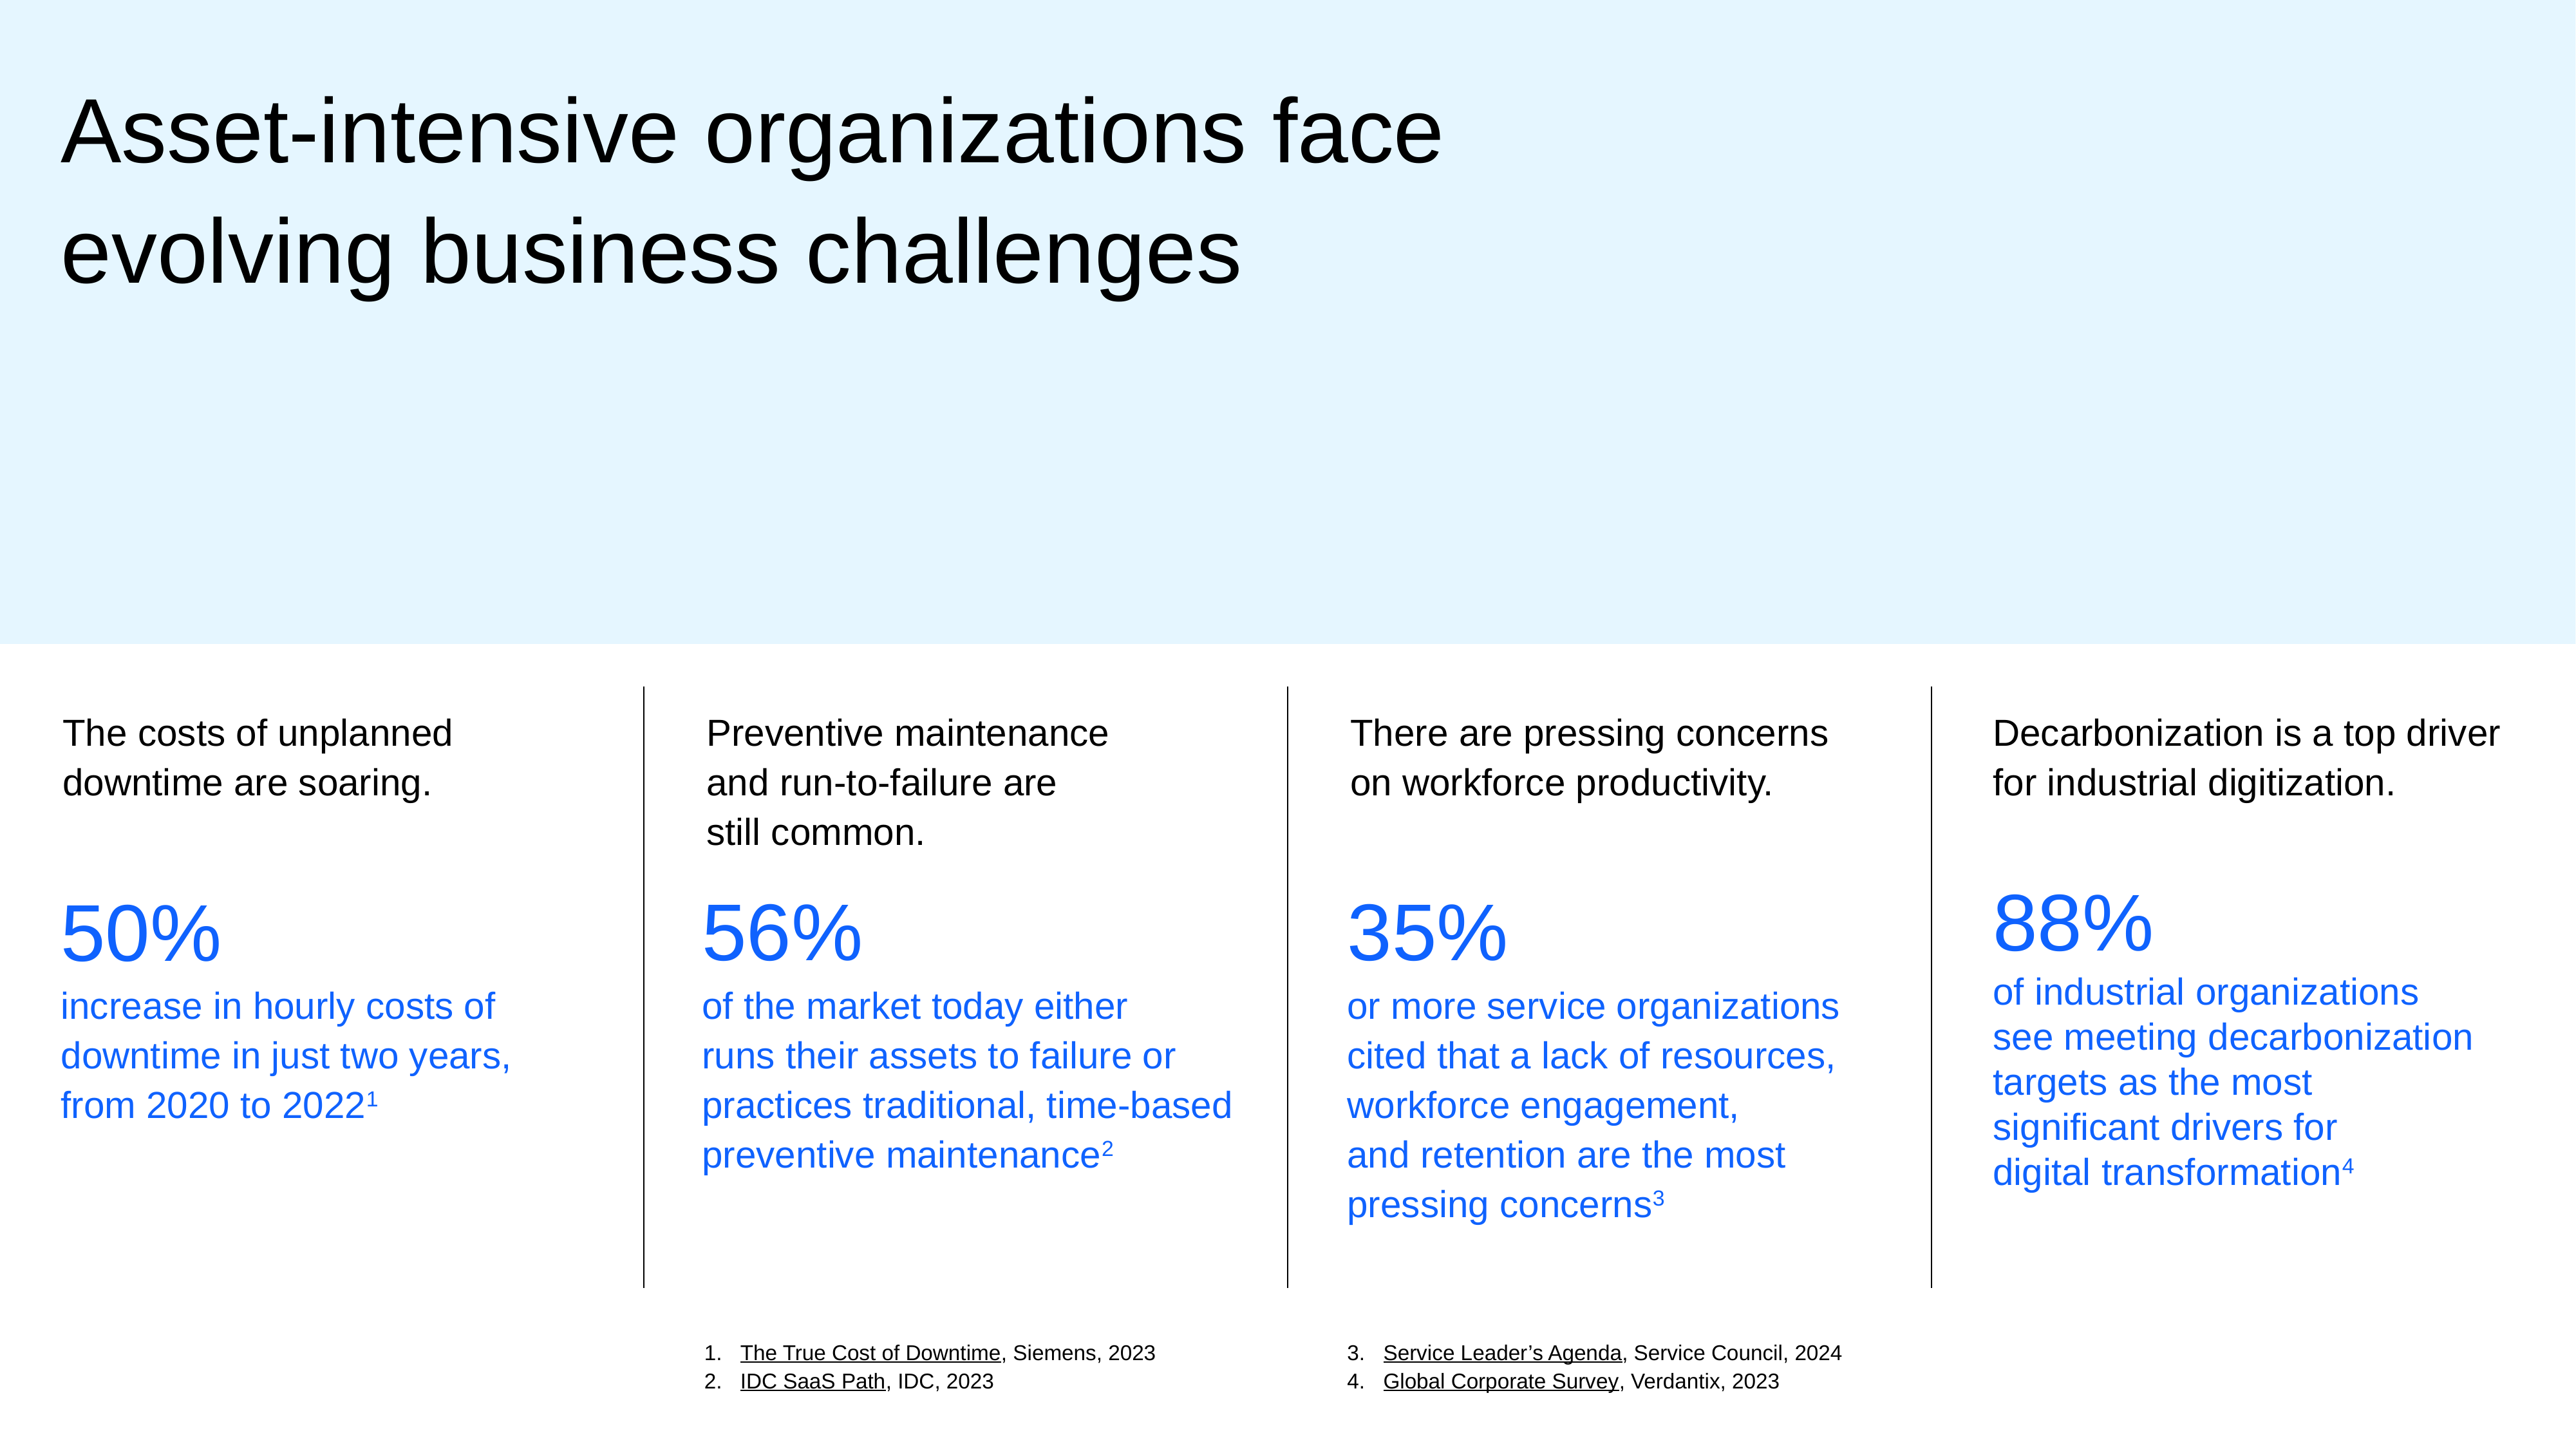

# Asset-intensive organizations face evolving business challenges
The costs of unplanned downtime are soaring.
Preventive maintenance
and run-to-failure are
still common.
There are pressing concerns on workforce productivity.
Decarbonization is a top driver for industrial digitization.
50%
increase in hourly costs of downtime in just two years, from 2020 to 20221
35%
or more service organizations cited that a lack of resources, workforce engagement,
and retention are the most pressing concerns3
56%
of the market today either
runs their assets to failure or practices traditional, time-based preventive maintenance2
88%
of industrial organizations
see meeting decarbonization targets as the most
significant drivers for
digital transformation4
The True Cost of Downtime, Siemens, 2023
IDC SaaS Path, IDC, 2023
Service Leader’s Agenda, Service Council, 2024
Global Corporate Survey, Verdantix, 2023